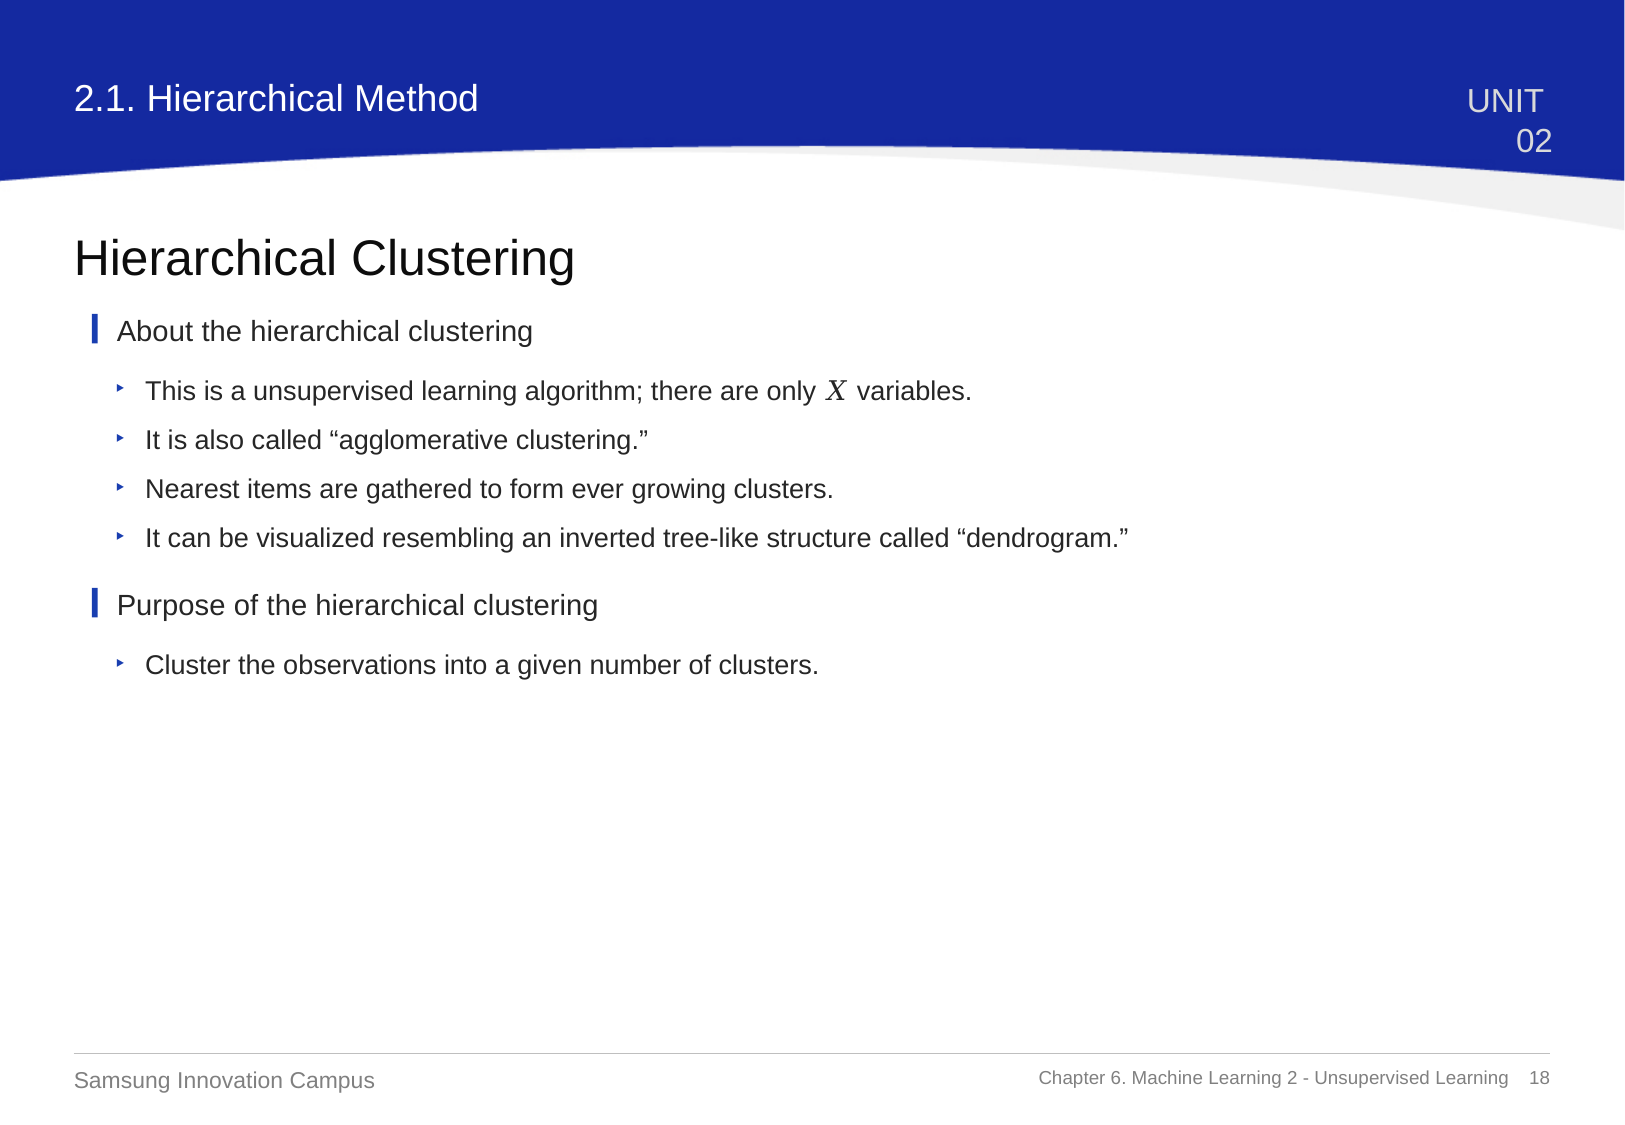

2.1. Hierarchical Method
UNIT  02
Hierarchical Clustering
About the hierarchical clustering

This is a unsupervised learning algorithm; there are only 𝑋 variables.
It is also called “agglomerative clustering.”
Nearest items are gathered to form ever growing clusters.
It can be visualized resembling an inverted tree-like structure called “dendrogram.”
Purpose of the hierarchical clustering

Cluster the observations into a given number of clusters.